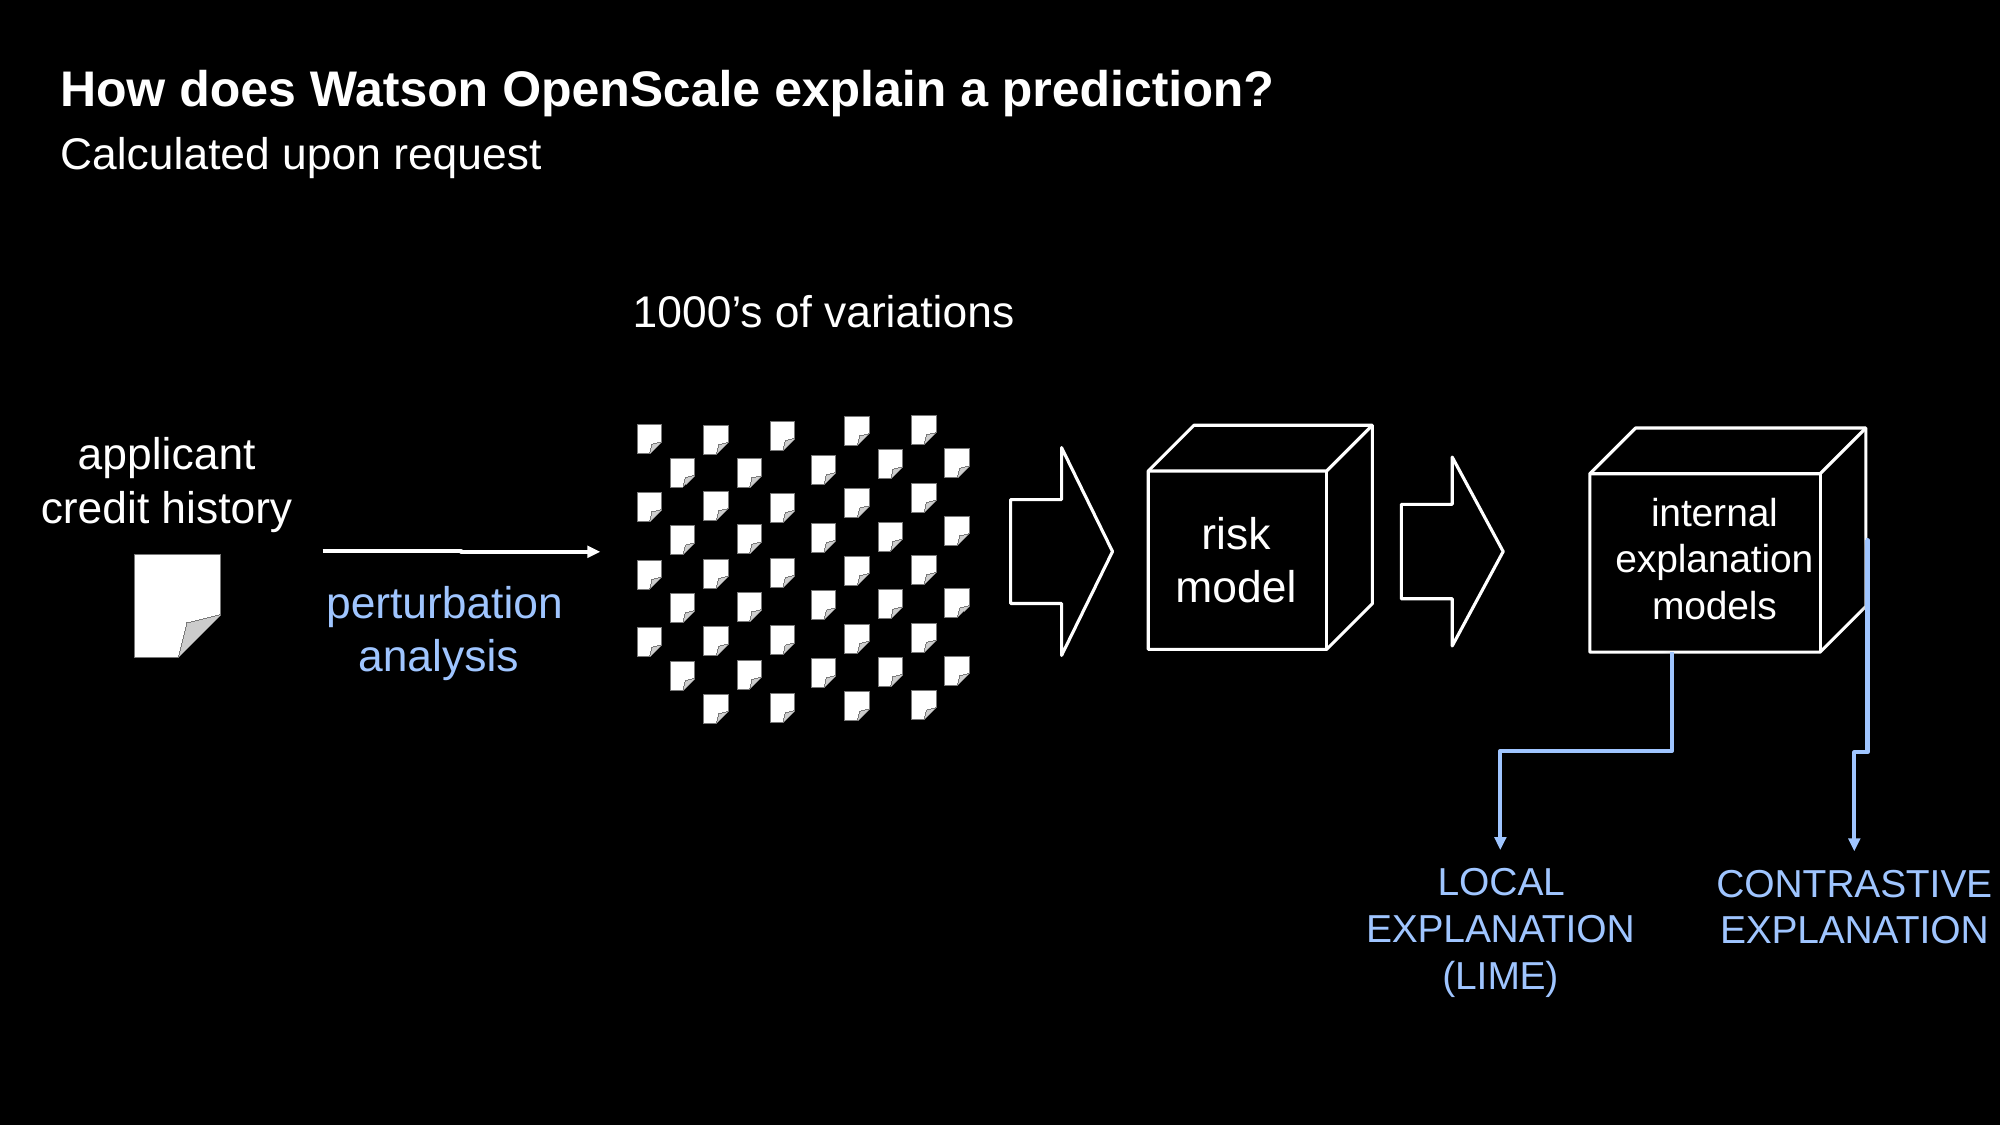

How does Watson OpenScale explain a prediction?
Calculated upon request
1000’s of variations

applicant credit history

internal explanation models

risk model

perturbation
analysis

LOCAL EXPLANATION
(LIME)

CONTRASTIVE EXPLANATION